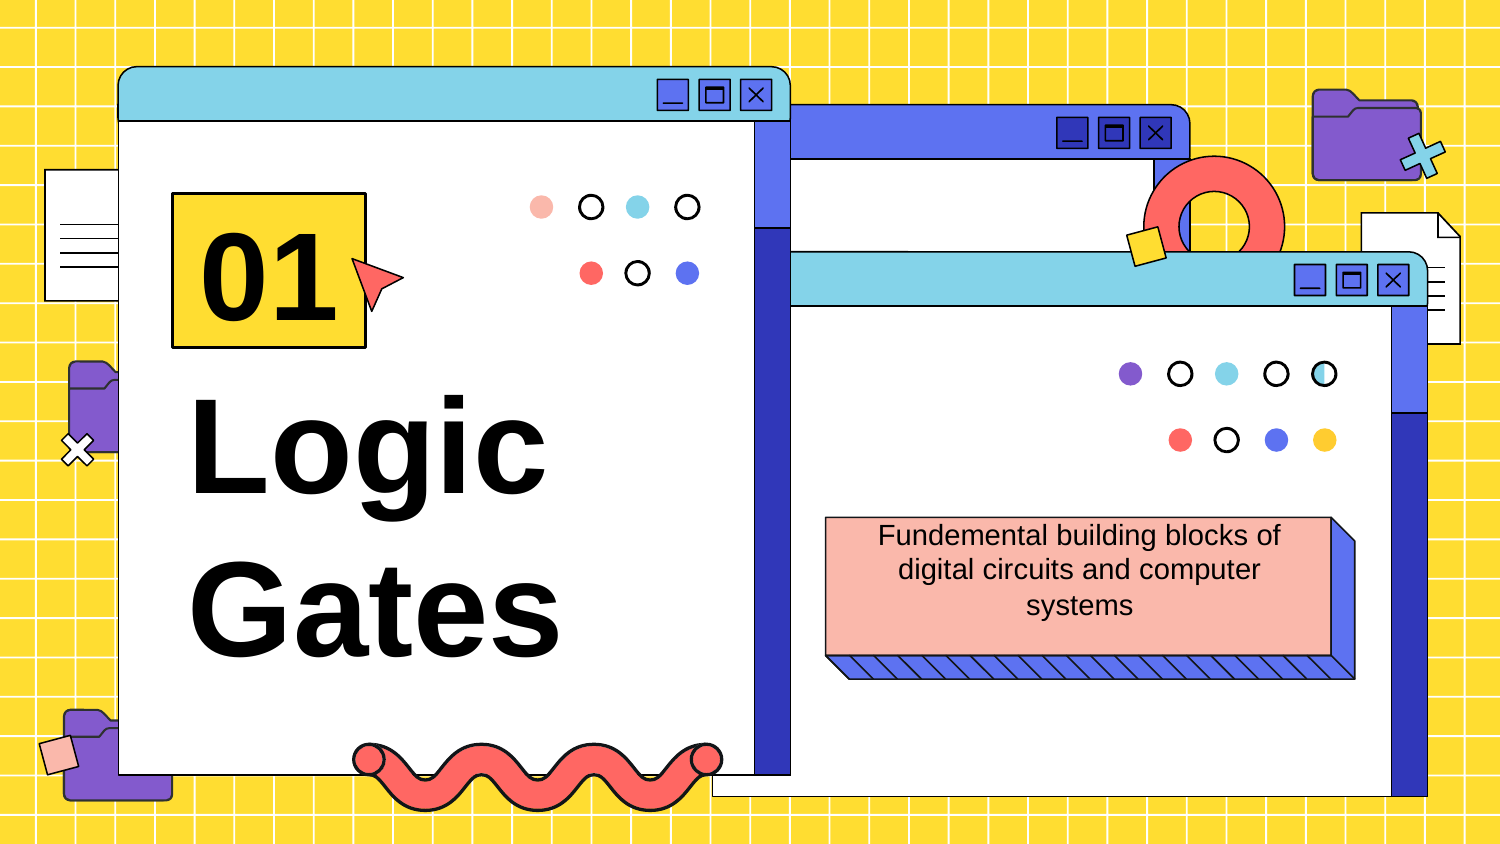

01

# Logic Gates

Fundemental building blocks of digital circuits and computer systems